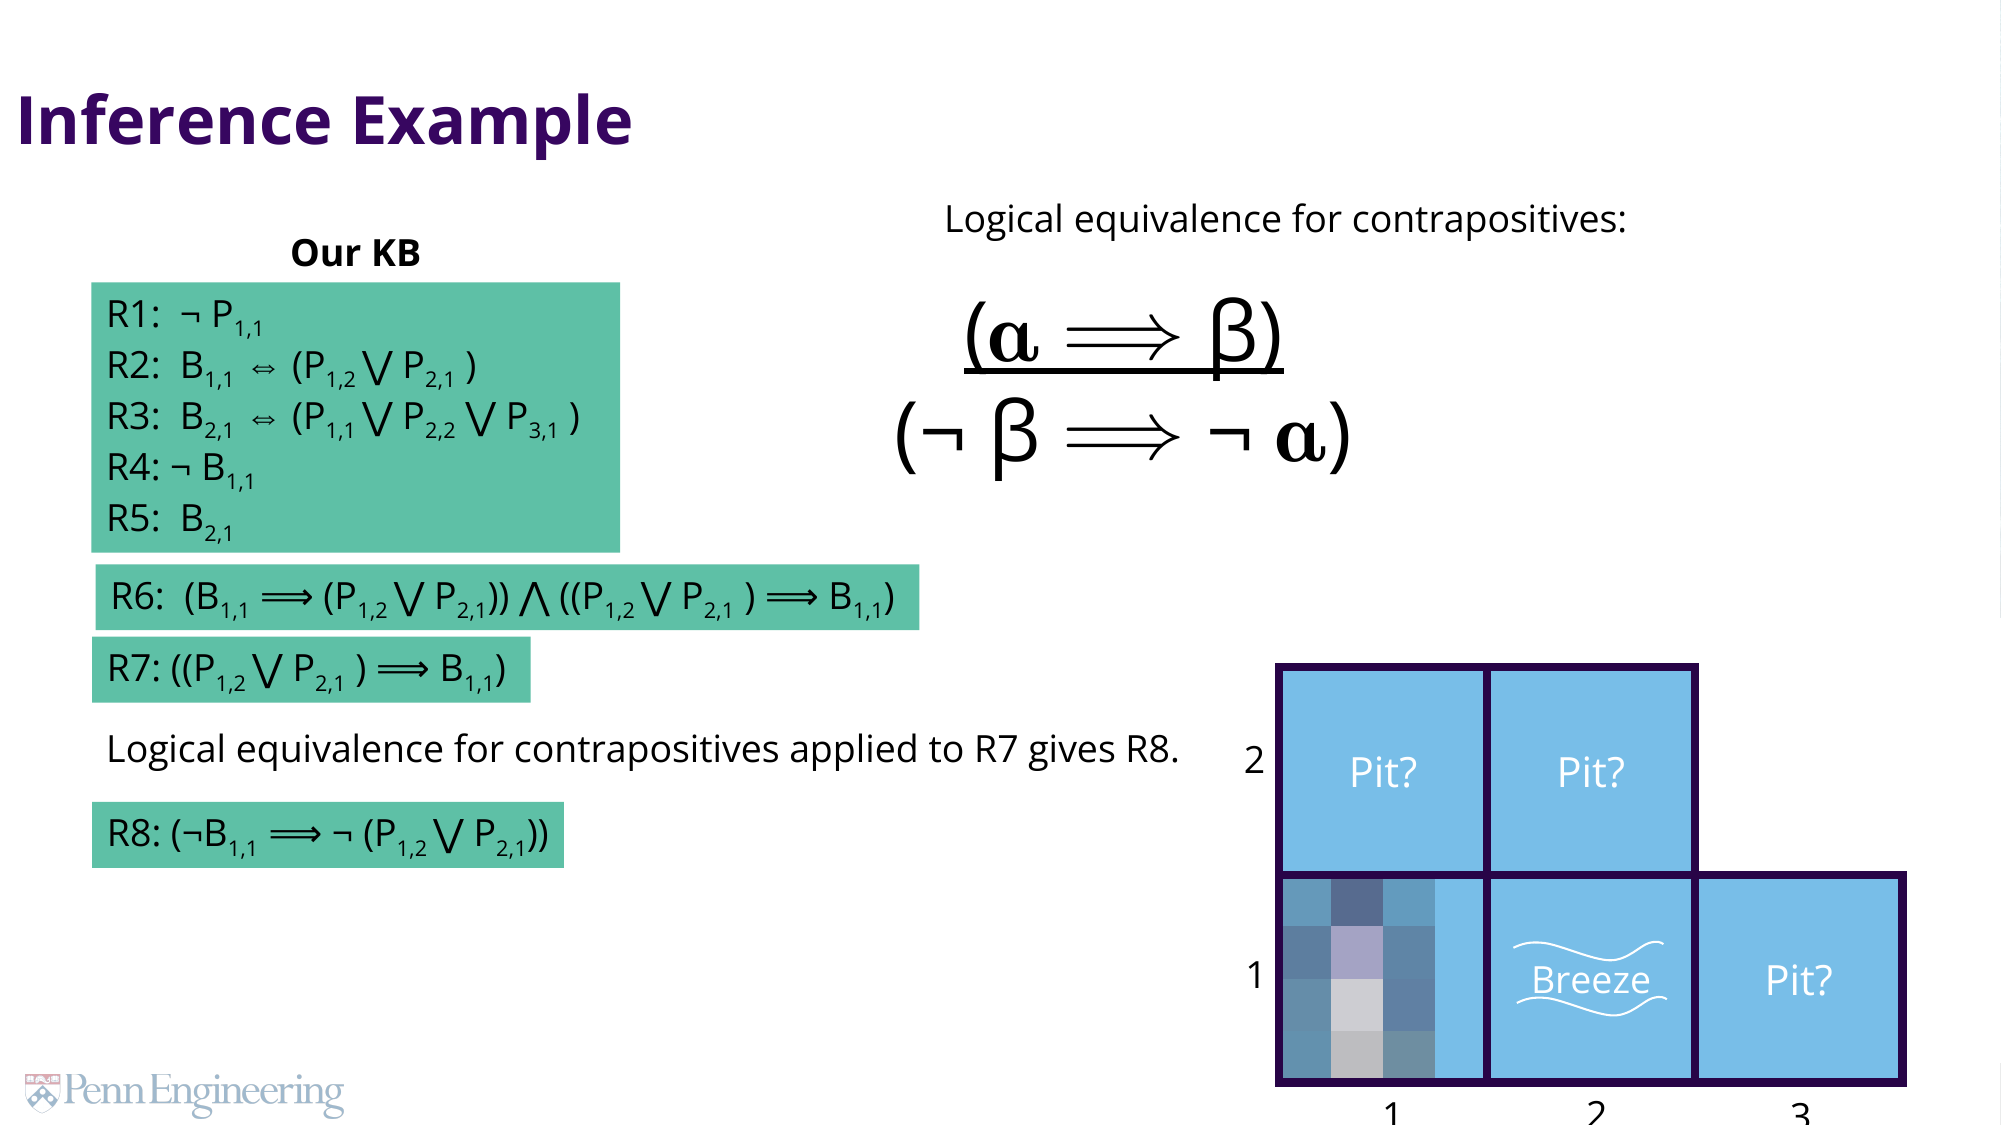

Inference Example
Logical equivalence for contrapositives:
Our KB
R1:  ¬ P1,1
R2:  B1,1 ⇔ (P1,2 ⋁ P2,1 )
R3:  B2,1 ⇔ (P1,1 ⋁ P2,2 ⋁ P3,1 )
R4: ¬ B1,1
R5:  B2,1
(𝛂 ⟹ β)
(¬ β ⟹ ¬ 𝛂)
R6:  (B1,1 ⟹ (P1,2 ⋁ P2,1)) ⋀ ((P1,2 ⋁ P2,1 ) ⟹ B1,1)

Pit?

Breeze
Pit?
Pit?

2
1
2
1
3
R7: ((P1,2 ⋁ P2,1 ) ⟹ B1,1)
Logical equivalence for contrapositives applied to R7 gives R8.
R8: (¬B1,1 ⟹ ¬ (P1,2 ⋁ P2,1))